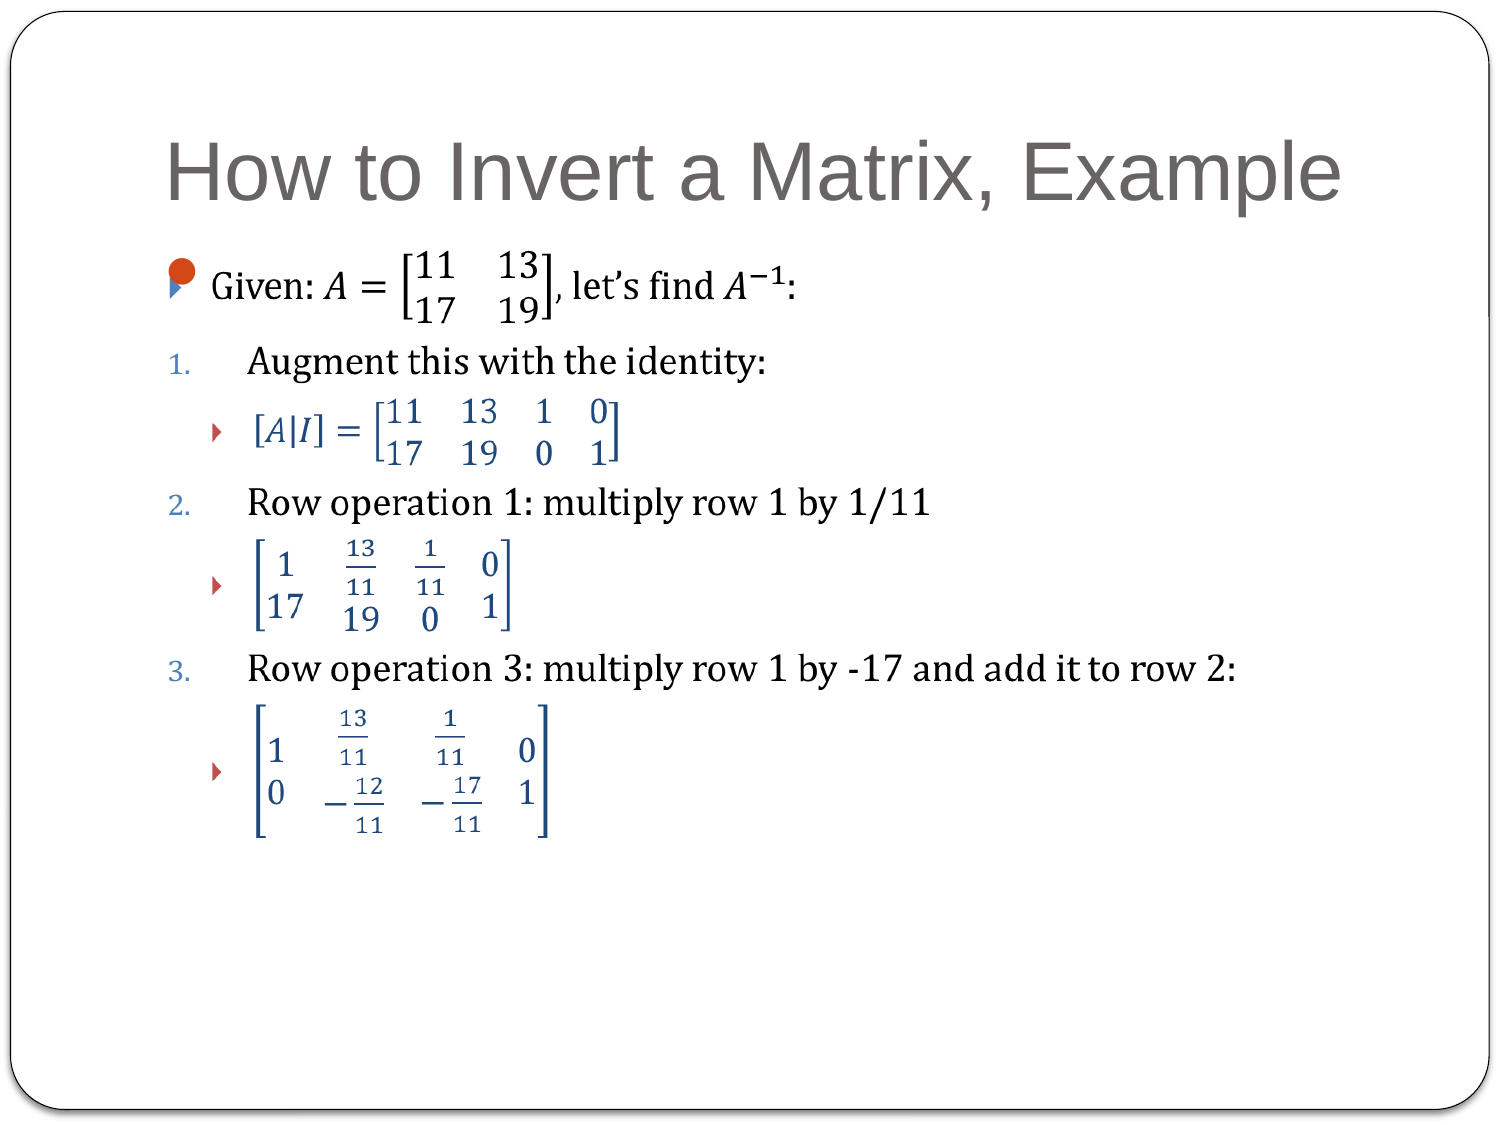

# How to Invert a Matrix, Example